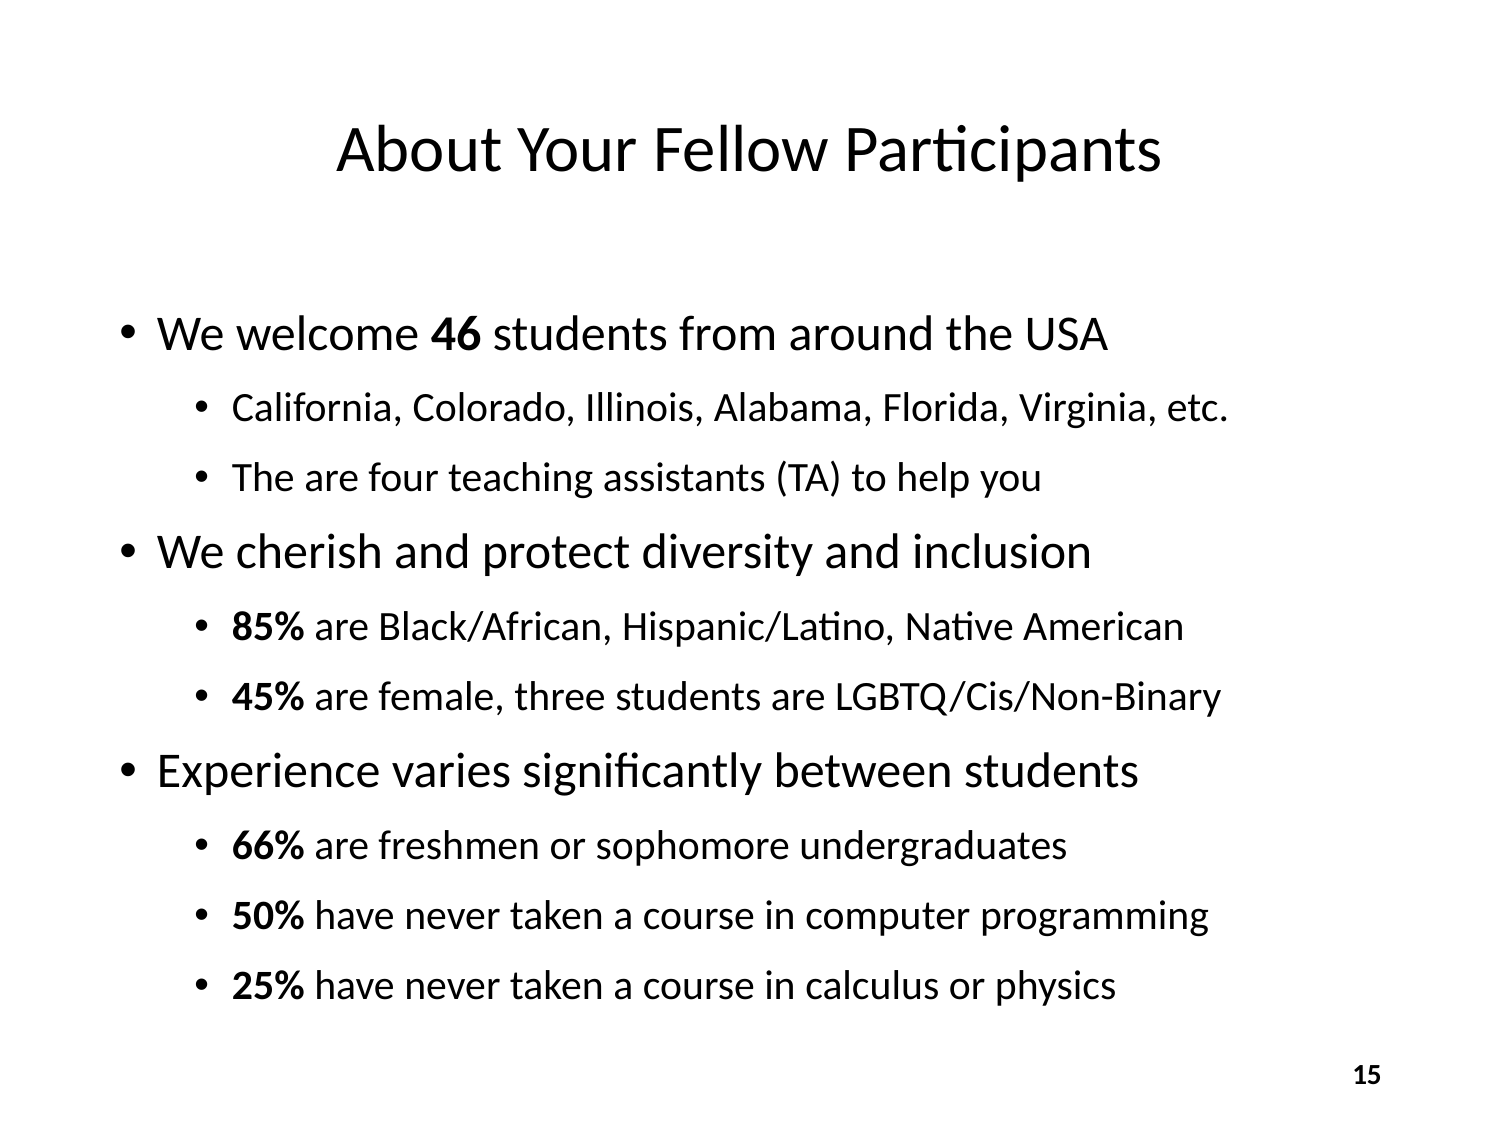

# About Your Fellow Participants
We welcome 46 students from around the USA
California, Colorado, Illinois, Alabama, Florida, Virginia, etc.
The are four teaching assistants (TA) to help you
We cherish and protect diversity and inclusion
85% are Black/African, Hispanic/Latino, Native American
45% are female, three students are LGBTQ/Cis/Non-Binary
Experience varies significantly between students
66% are freshmen or sophomore undergraduates
50% have never taken a course in computer programming
25% have never taken a course in calculus or physics
15